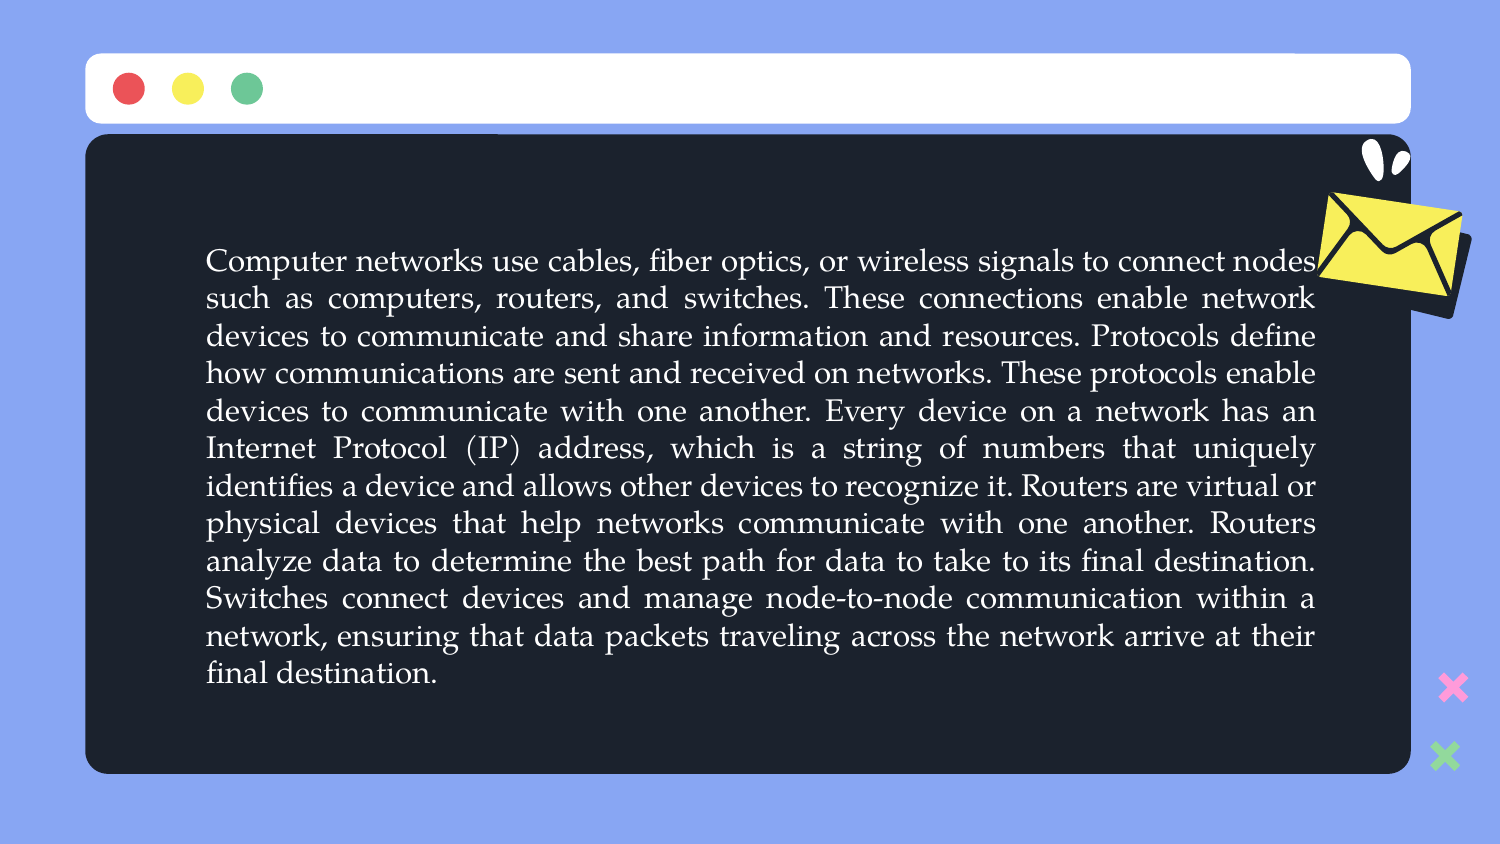

Computer networks use cables, fiber optics, or wireless signals to connect nodes such as computers, routers, and switches. These connections enable network devices to communicate and share information and resources. Protocols define how communications are sent and received on networks. These protocols enable devices to communicate with one another. Every device on a network has an Internet Protocol (IP) address, which is a string of numbers that uniquely identifies a device and allows other devices to recognize it. Routers are virtual or physical devices that help networks communicate with one another. Routers analyze data to determine the best path for data to take to its final destination. Switches connect devices and manage node-to-node communication within a network, ensuring that data packets traveling across the network arrive at their final destination.